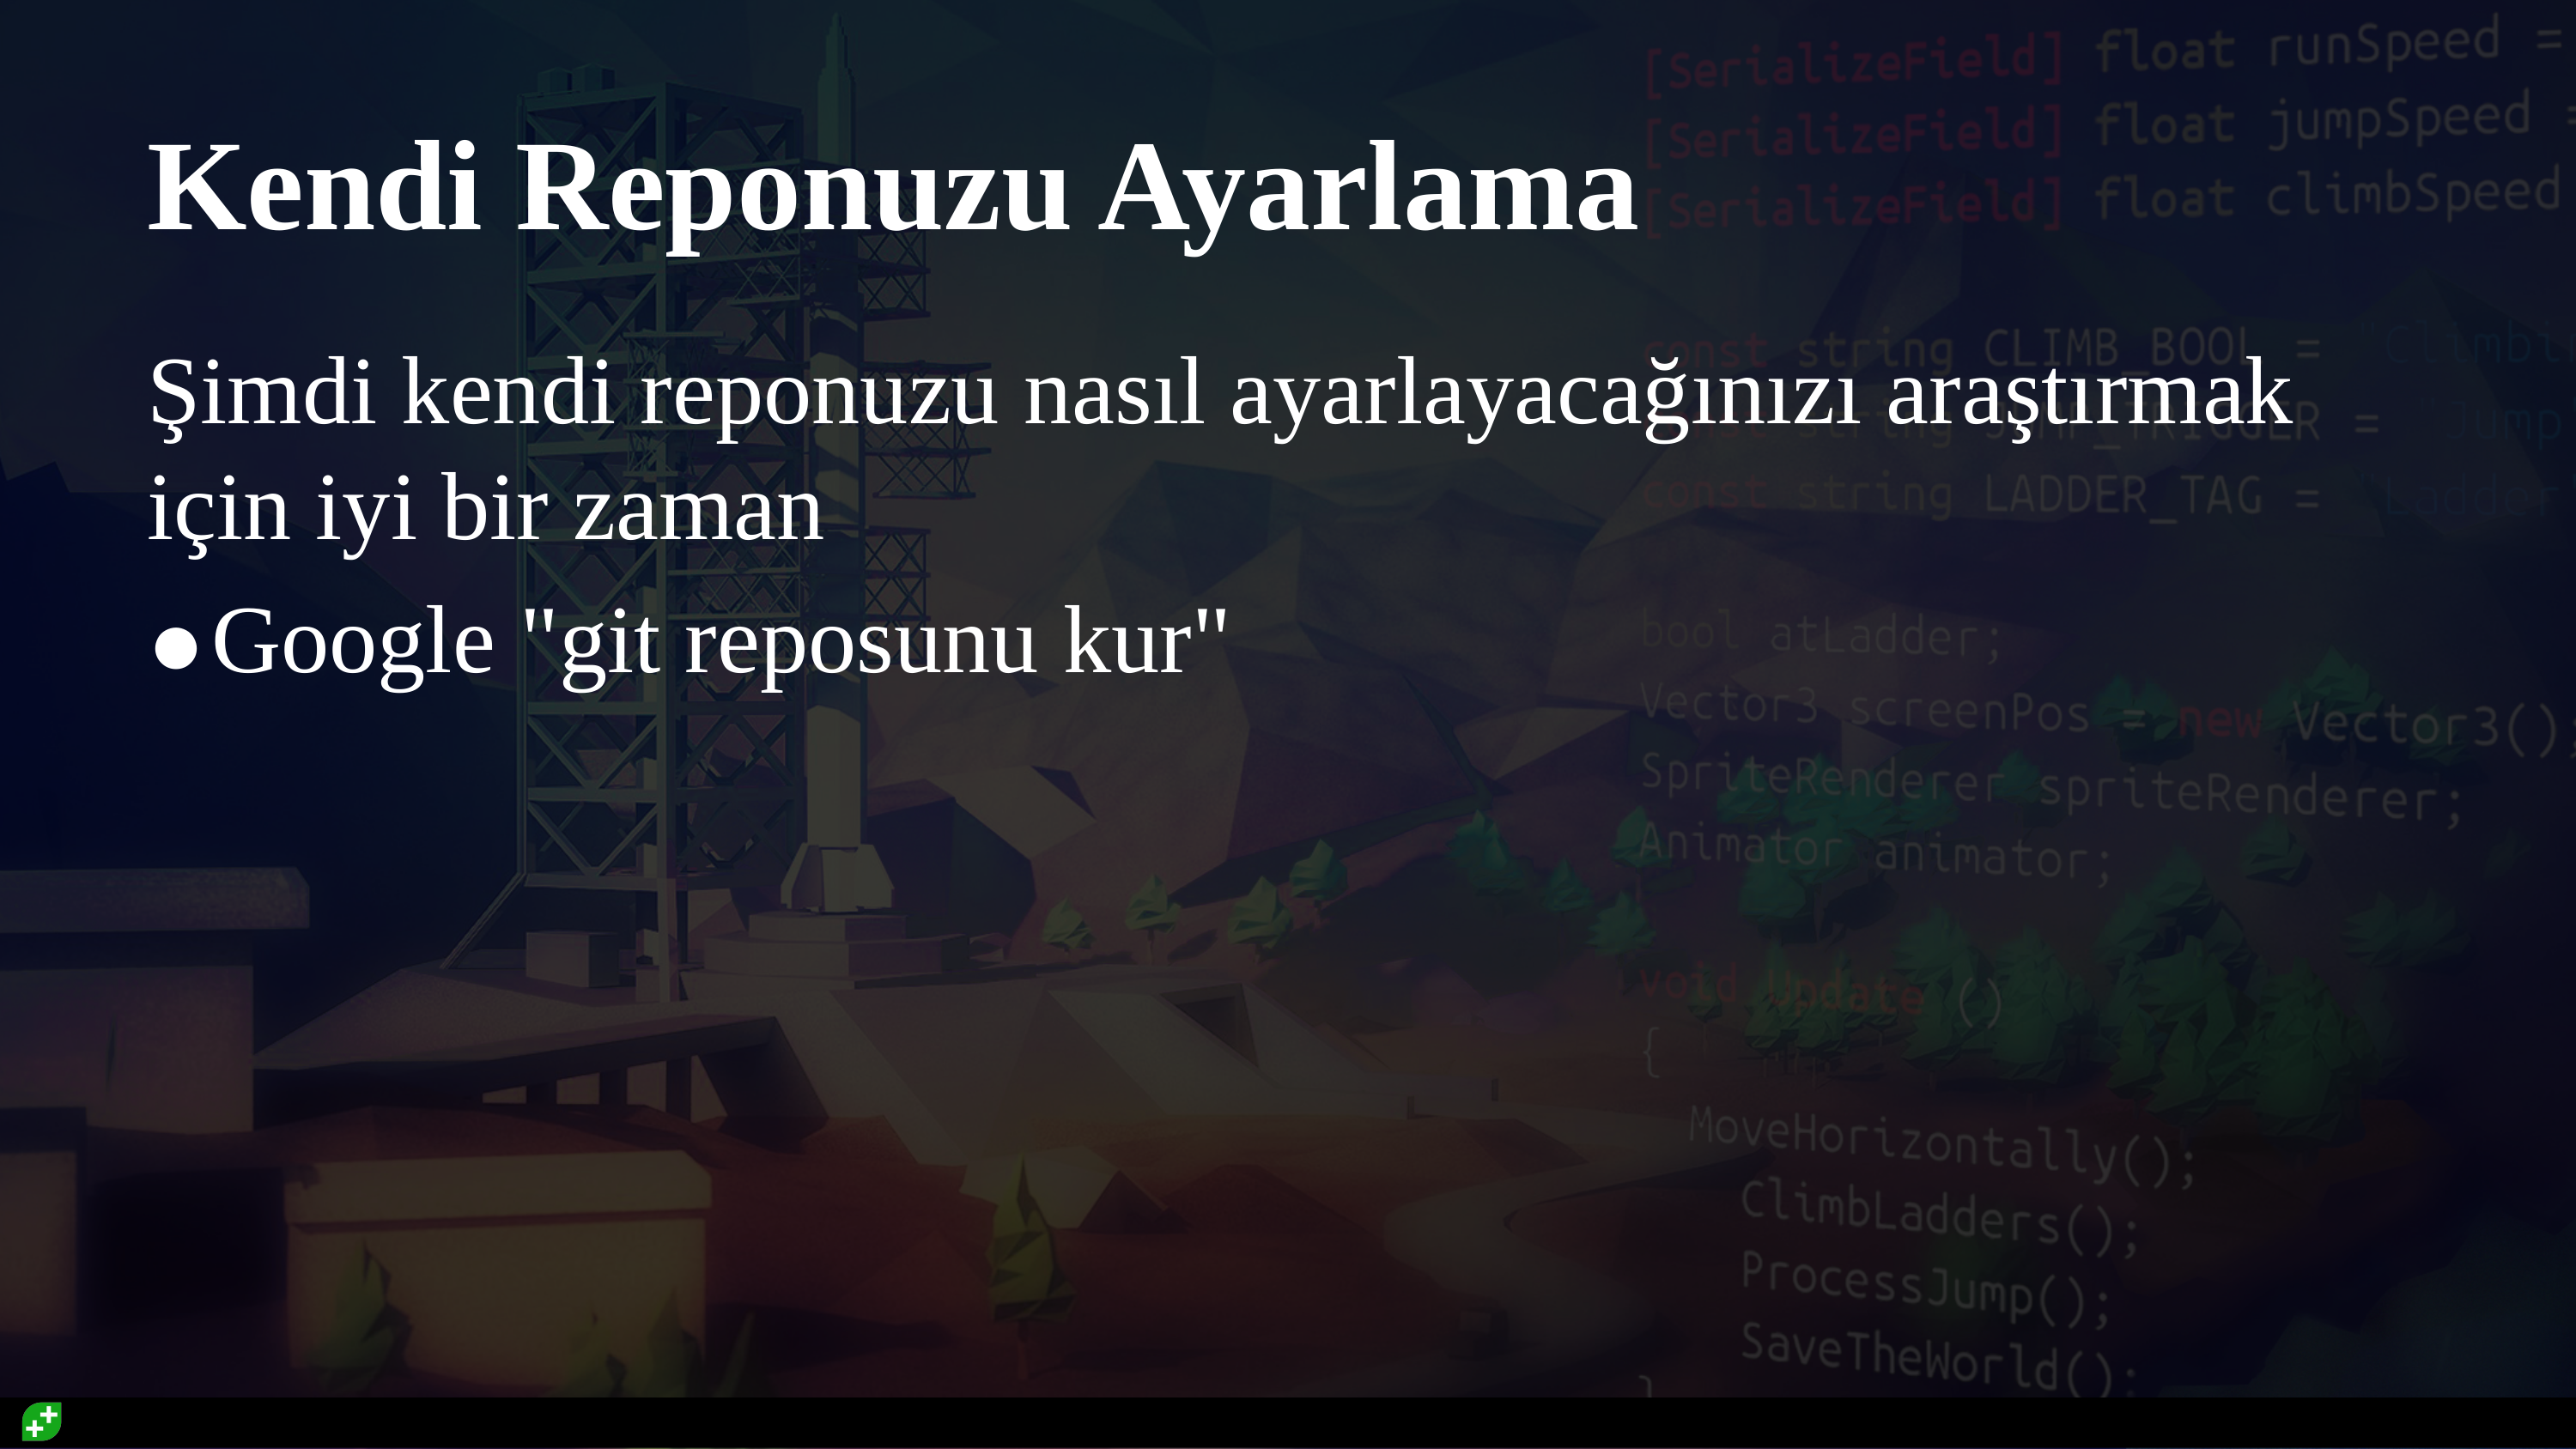

# Kendi Reponuzu Ayarlama
Şimdi kendi reponuzu nasıl ayarlayacağınızı araştırmak için iyi bir zaman
Google "git reposunu kur"